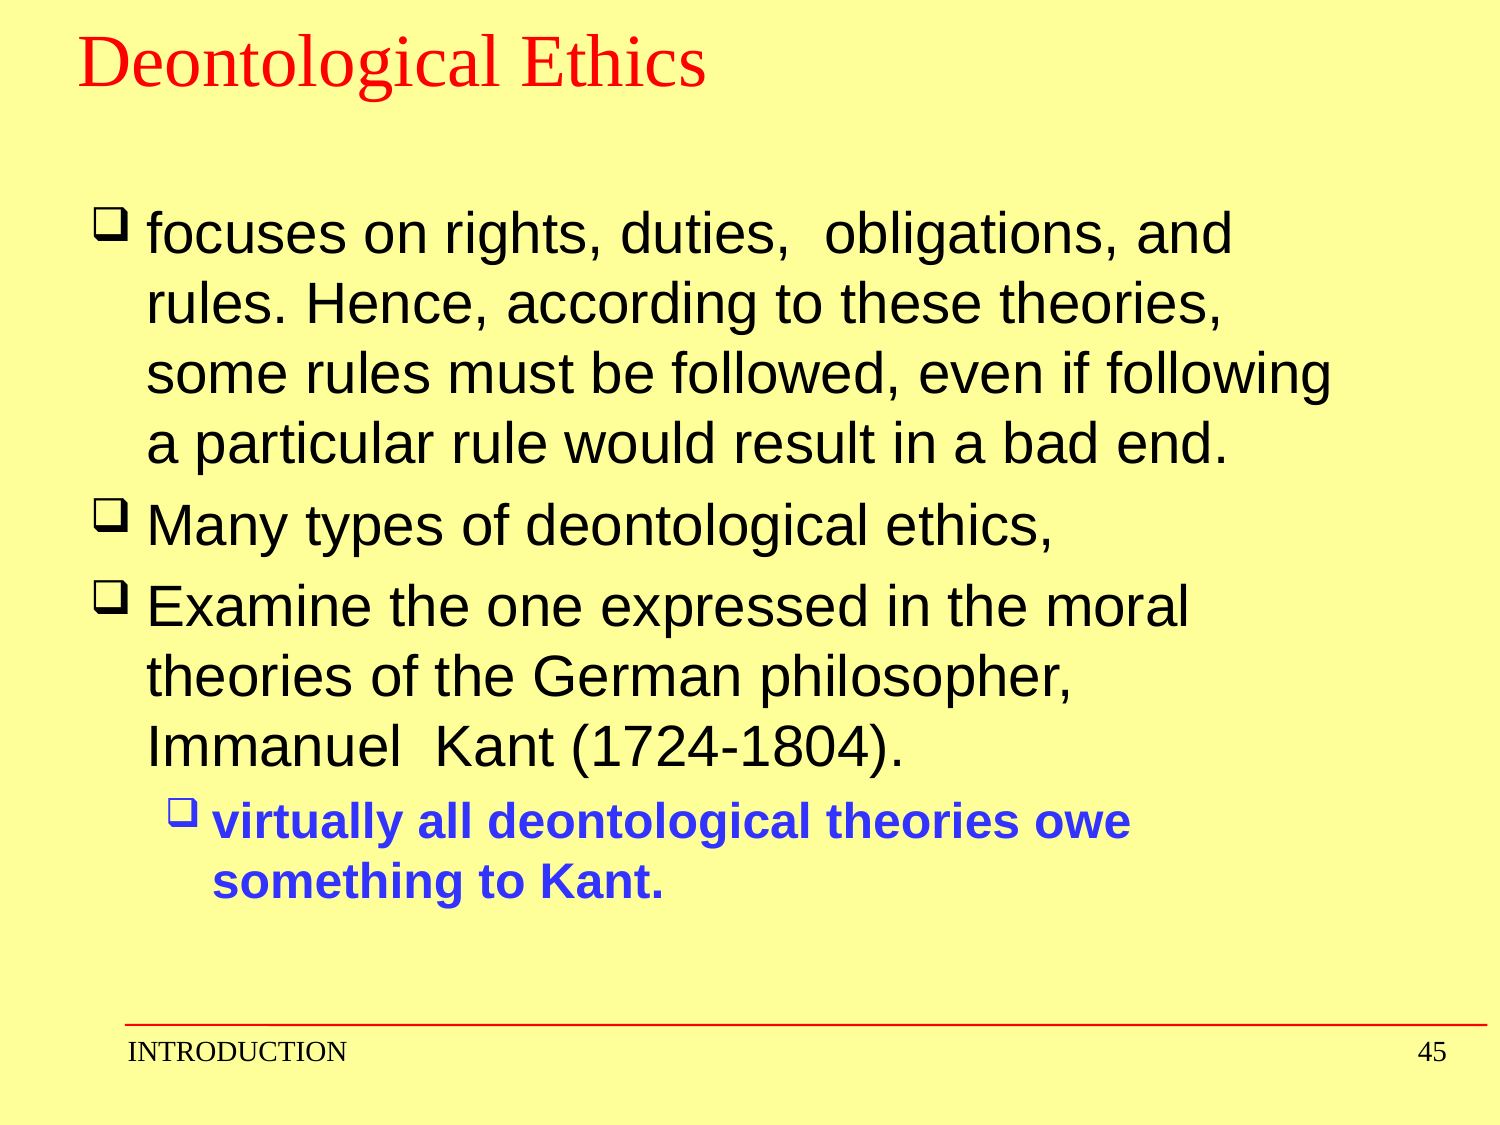

# Deontological Ethics
focuses on rights, duties,  obligations, and rules. Hence, according to these theories, some rules must be followed, even if following a particular rule would result in a bad end.
Many types of deontological ethics,
Examine the one expressed in the moral theories of the German philosopher, Immanuel  Kant (1724-1804).
virtually all deontological theories owe something to Kant.
INTRODUCTION
45